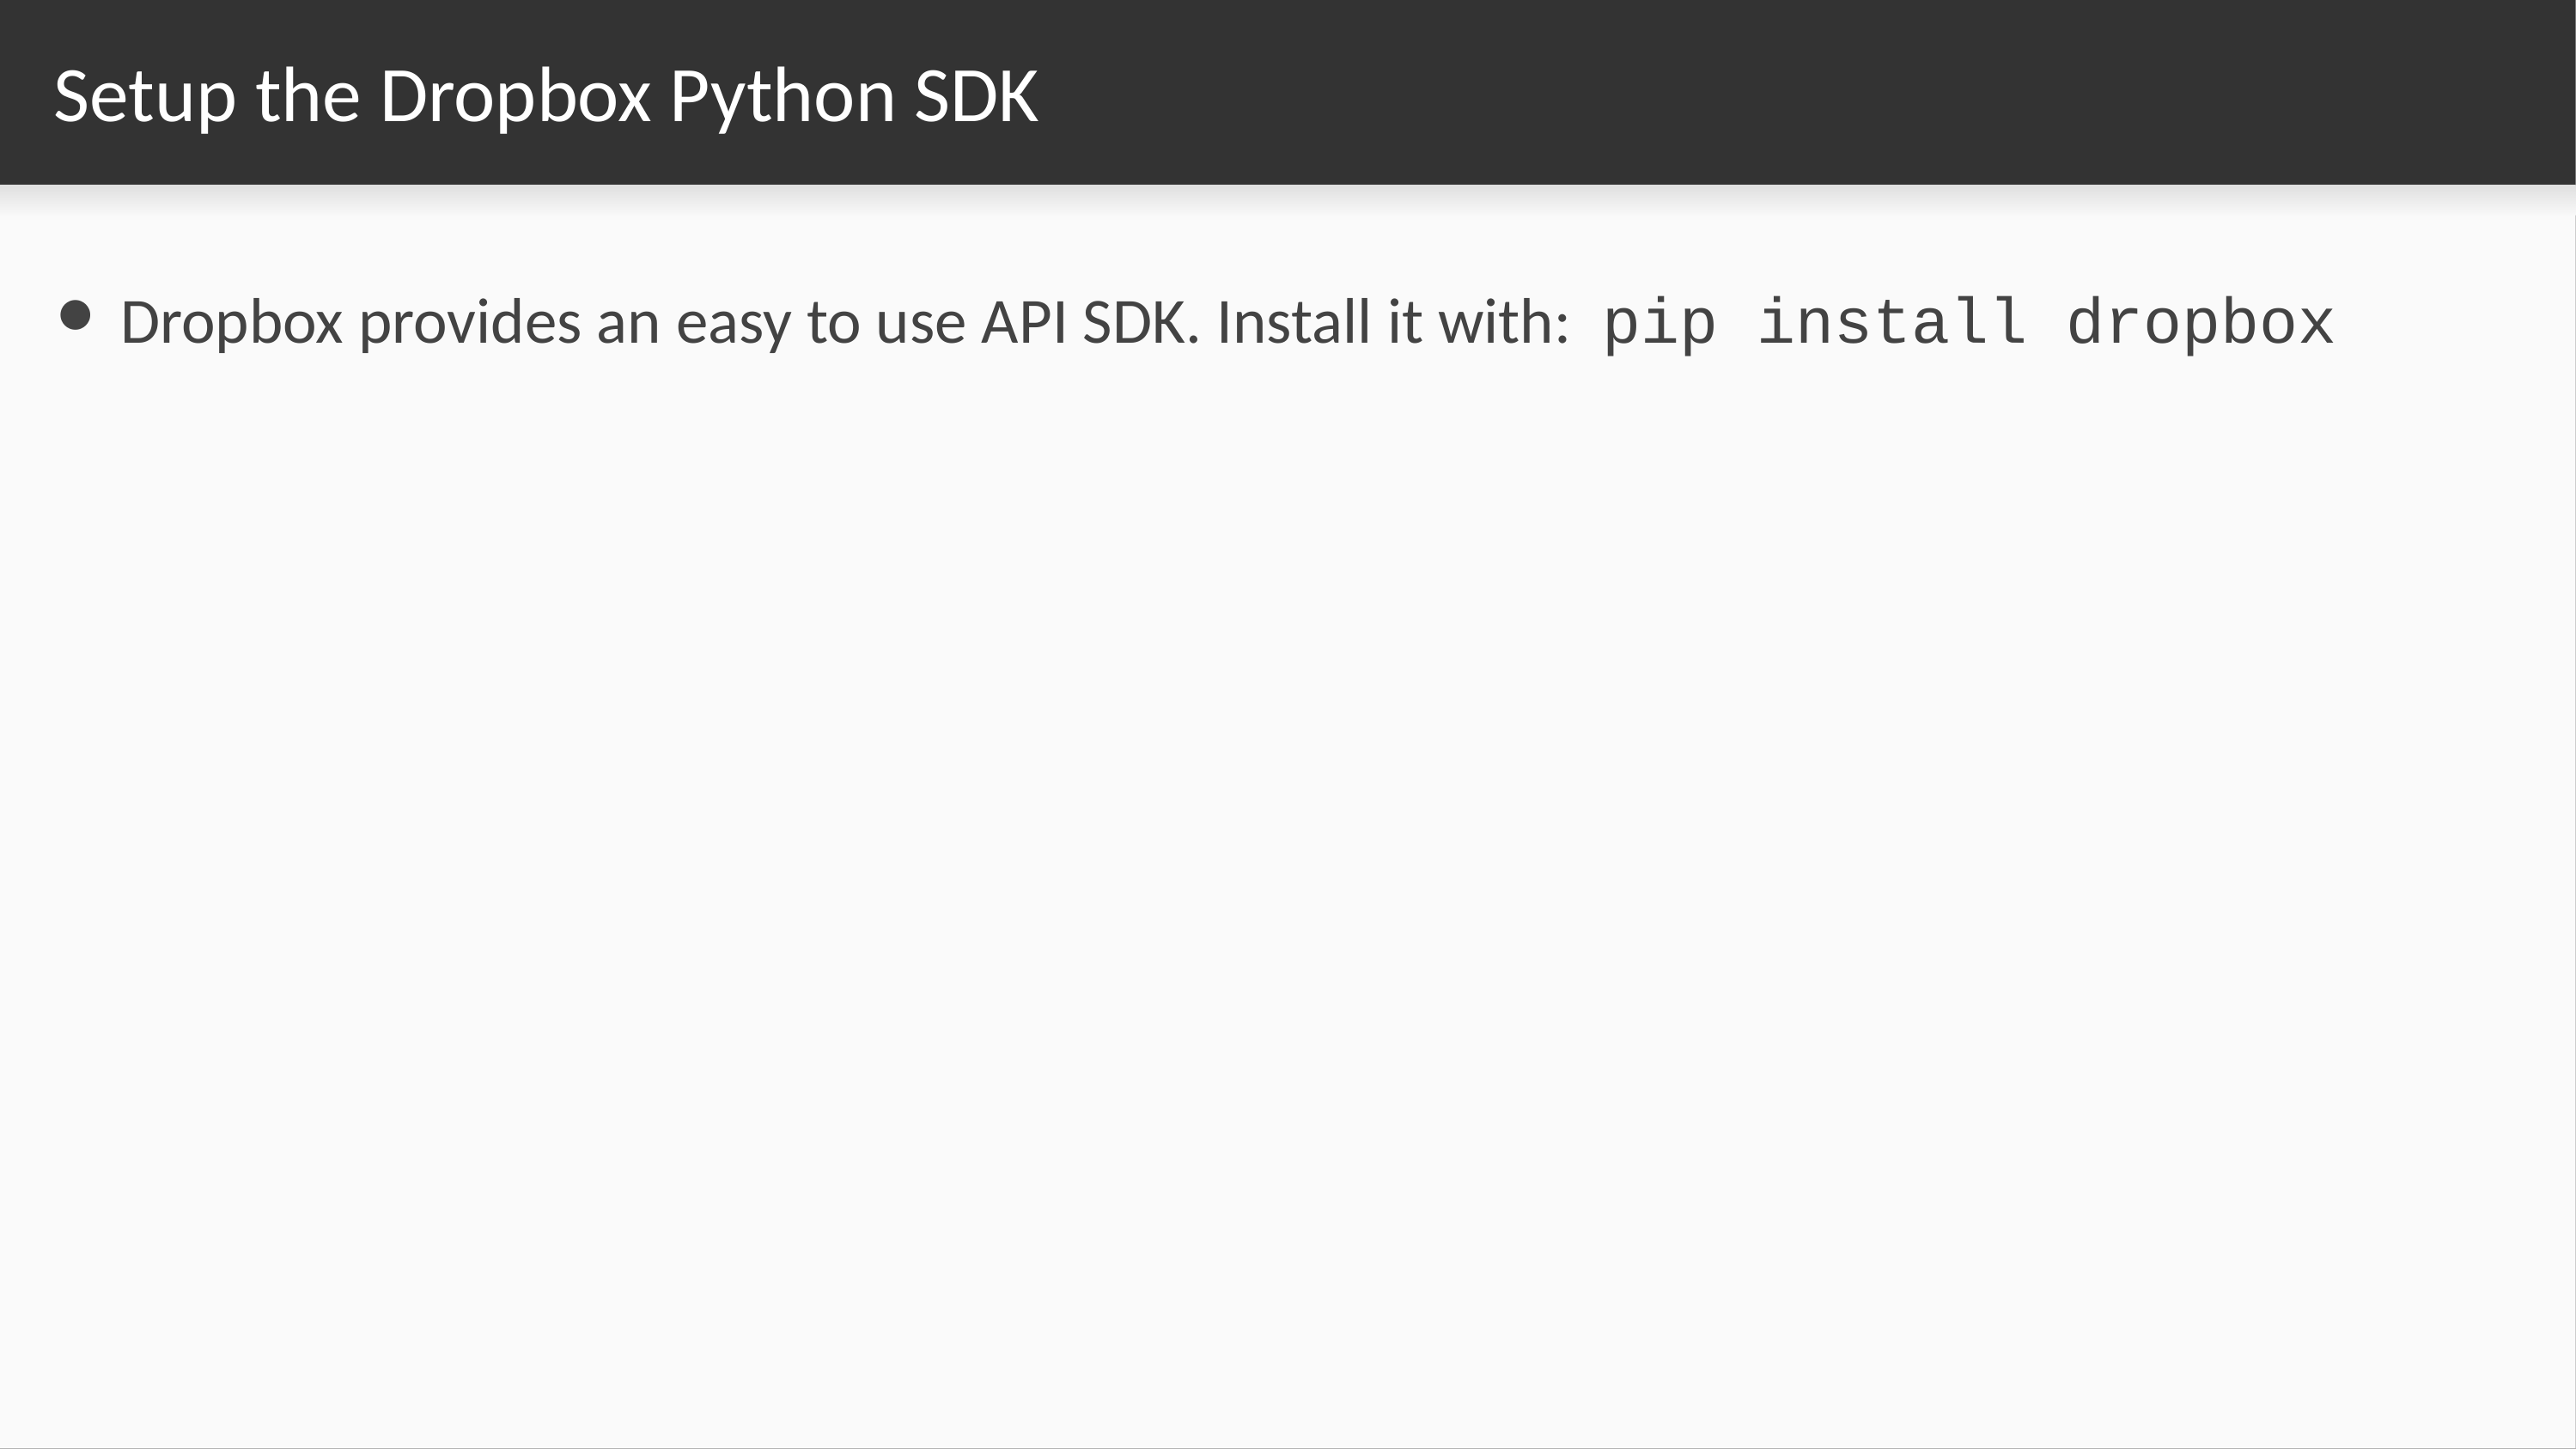

# Setup the Dropbox Python SDK
Dropbox provides an easy to use API SDK. Install it with:  pip install dropbox